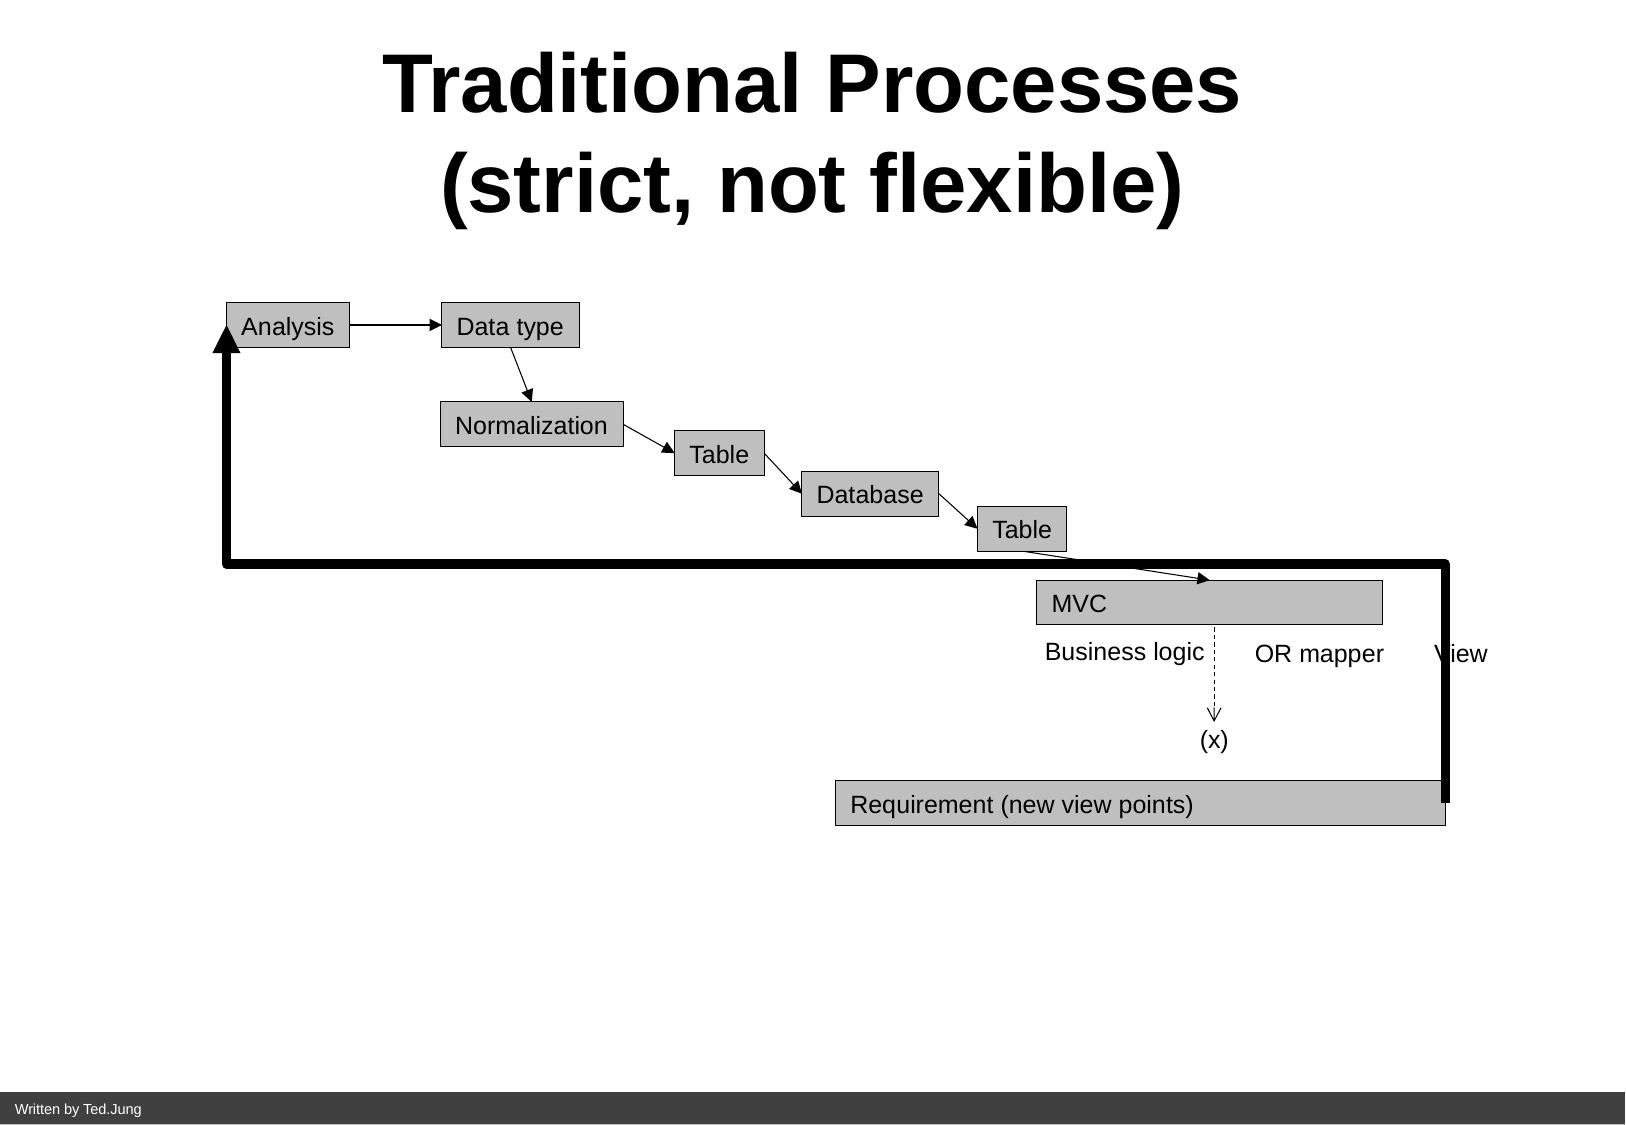

Traditional Processes
(strict, not flexible)
Analysis
Data type
Normalization
Table
Database
Table
MVC
Business logic
OR mapper
View
(x)
Requirement (new view points)